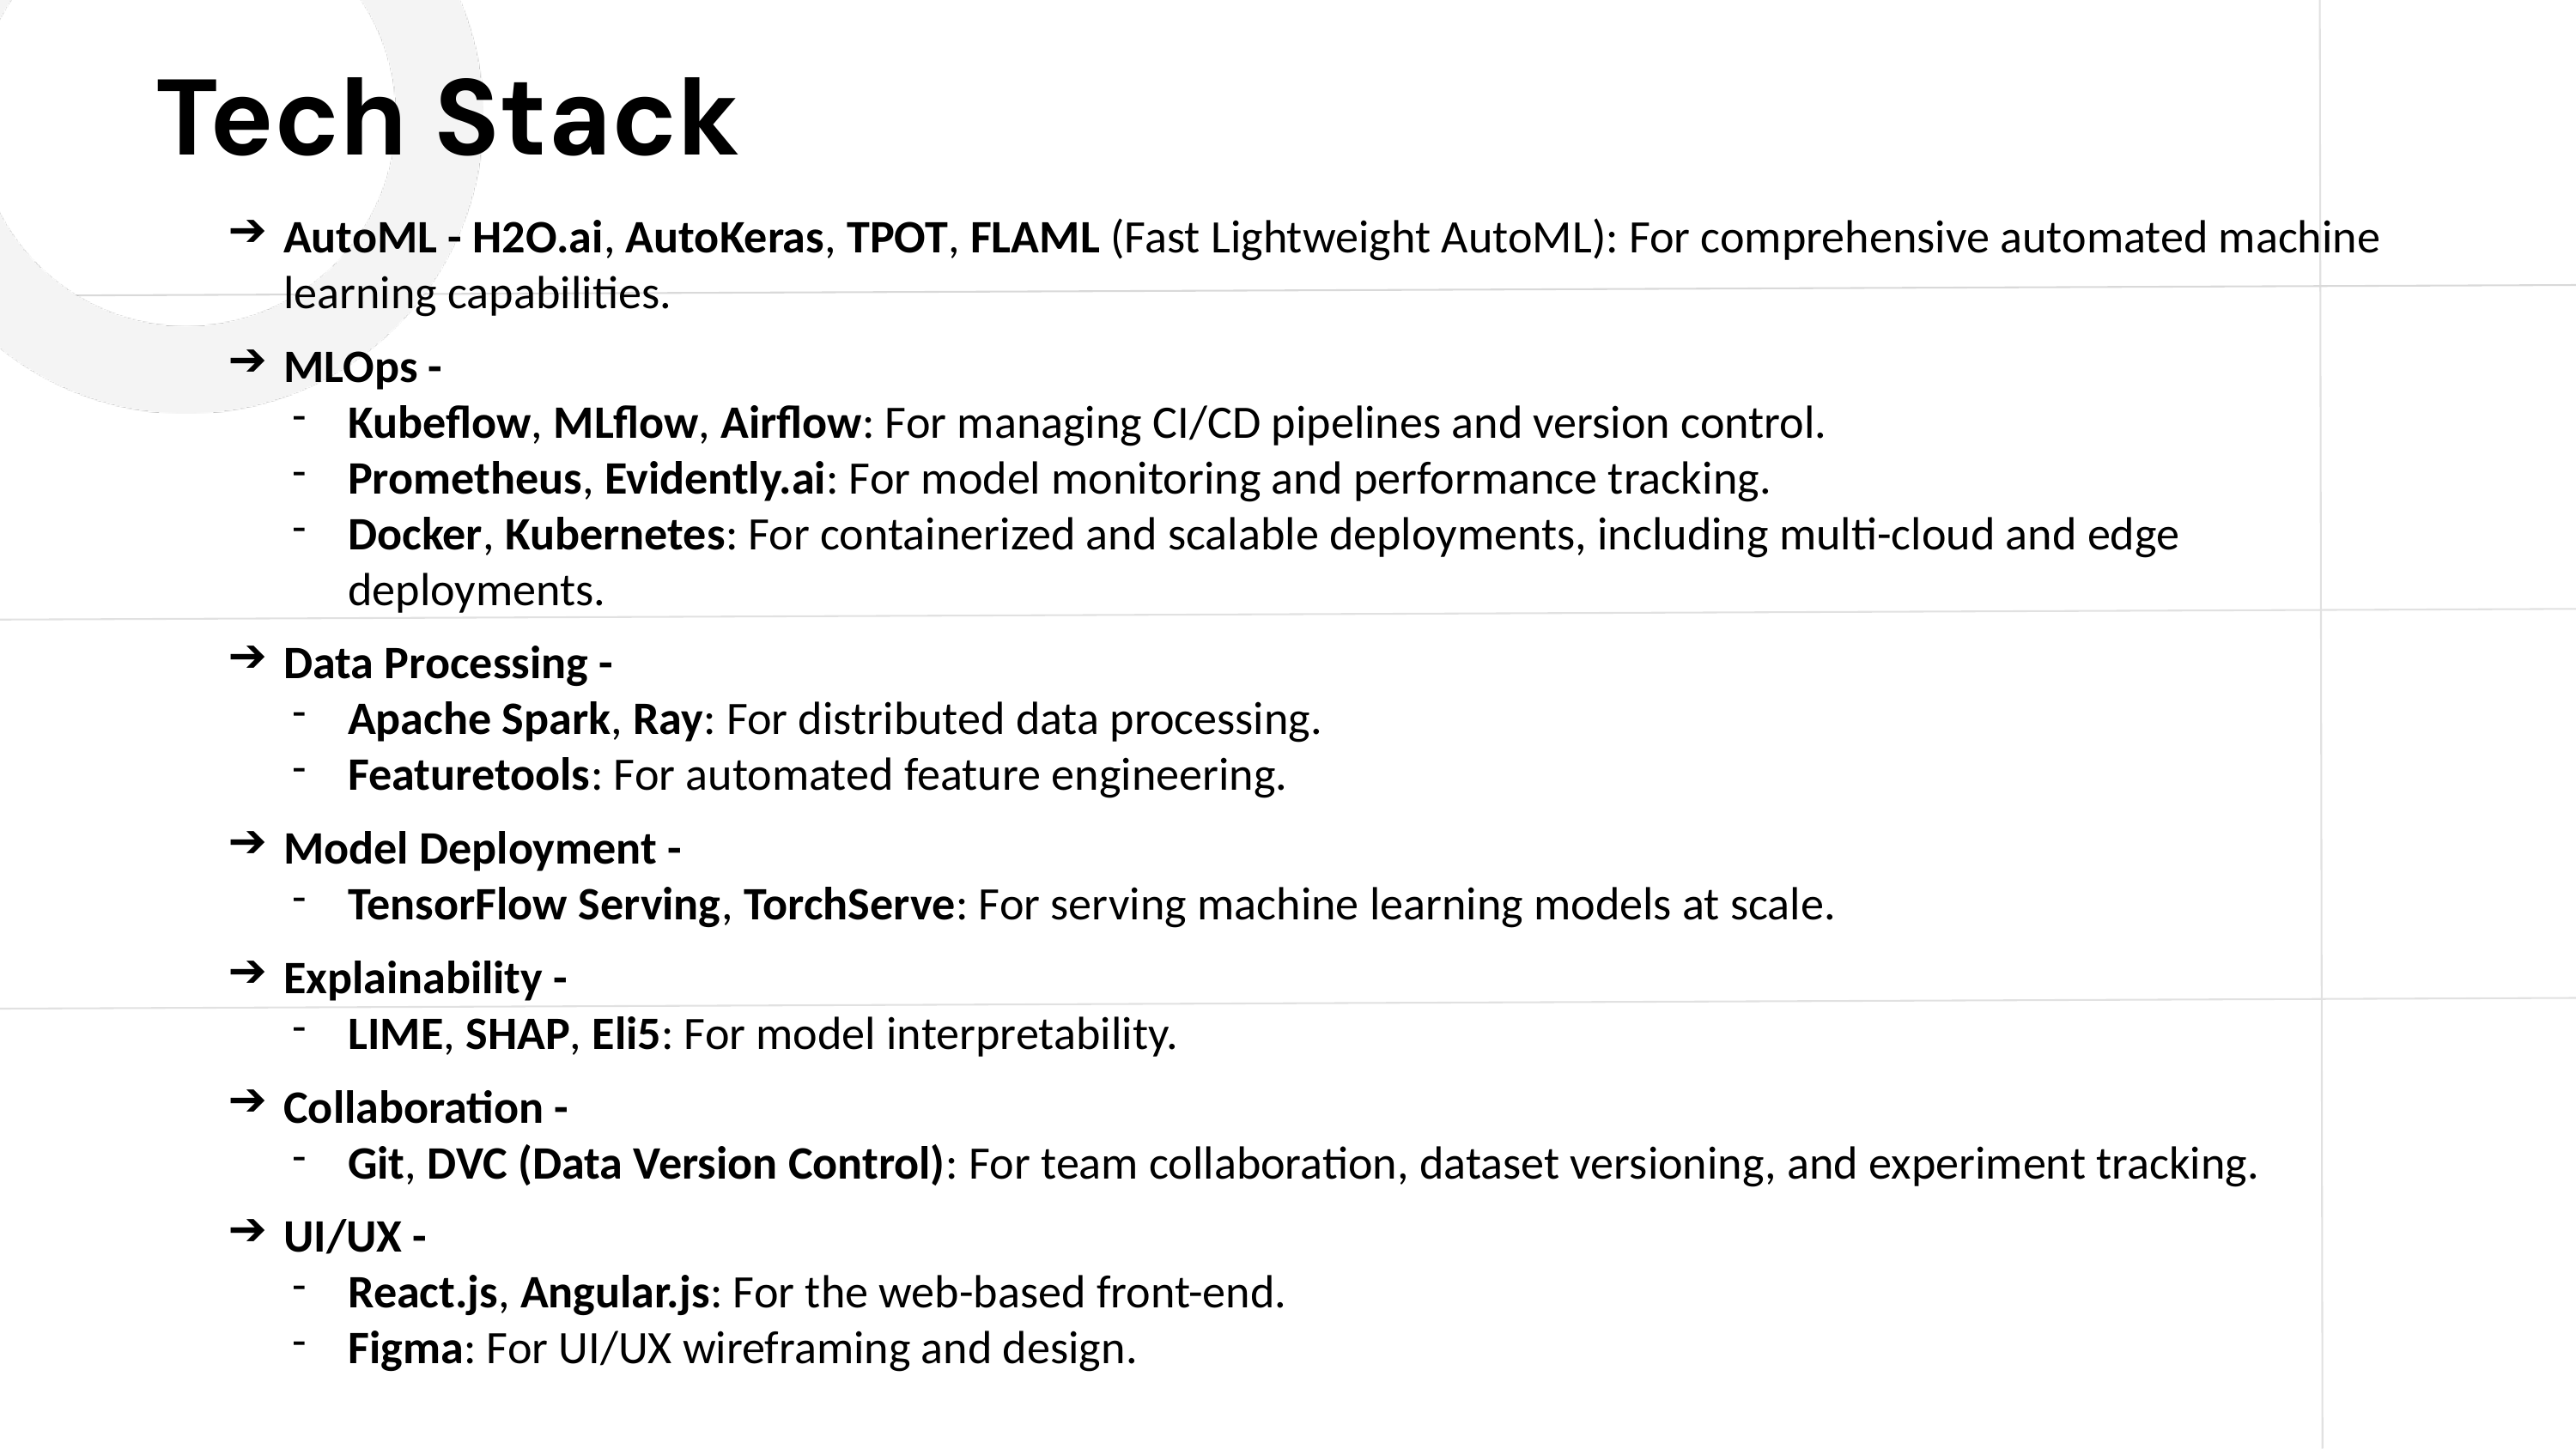

Tech Stack
AutoML - H2O.ai, AutoKeras, TPOT, FLAML (Fast Lightweight AutoML): For comprehensive automated machine learning capabilities.
MLOps -
Kubeflow, MLflow, Airflow: For managing CI/CD pipelines and version control.
Prometheus, Evidently.ai: For model monitoring and performance tracking.
Docker, Kubernetes: For containerized and scalable deployments, including multi-cloud and edge deployments.
Data Processing -
Apache Spark, Ray: For distributed data processing.
Featuretools: For automated feature engineering.
Model Deployment -
TensorFlow Serving, TorchServe: For serving machine learning models at scale.
Explainability -
LIME, SHAP, Eli5: For model interpretability.
Collaboration -
Git, DVC (Data Version Control): For team collaboration, dataset versioning, and experiment tracking.
UI/UX -
React.js, Angular.js: For the web-based front-end.
Figma: For UI/UX wireframing and design.